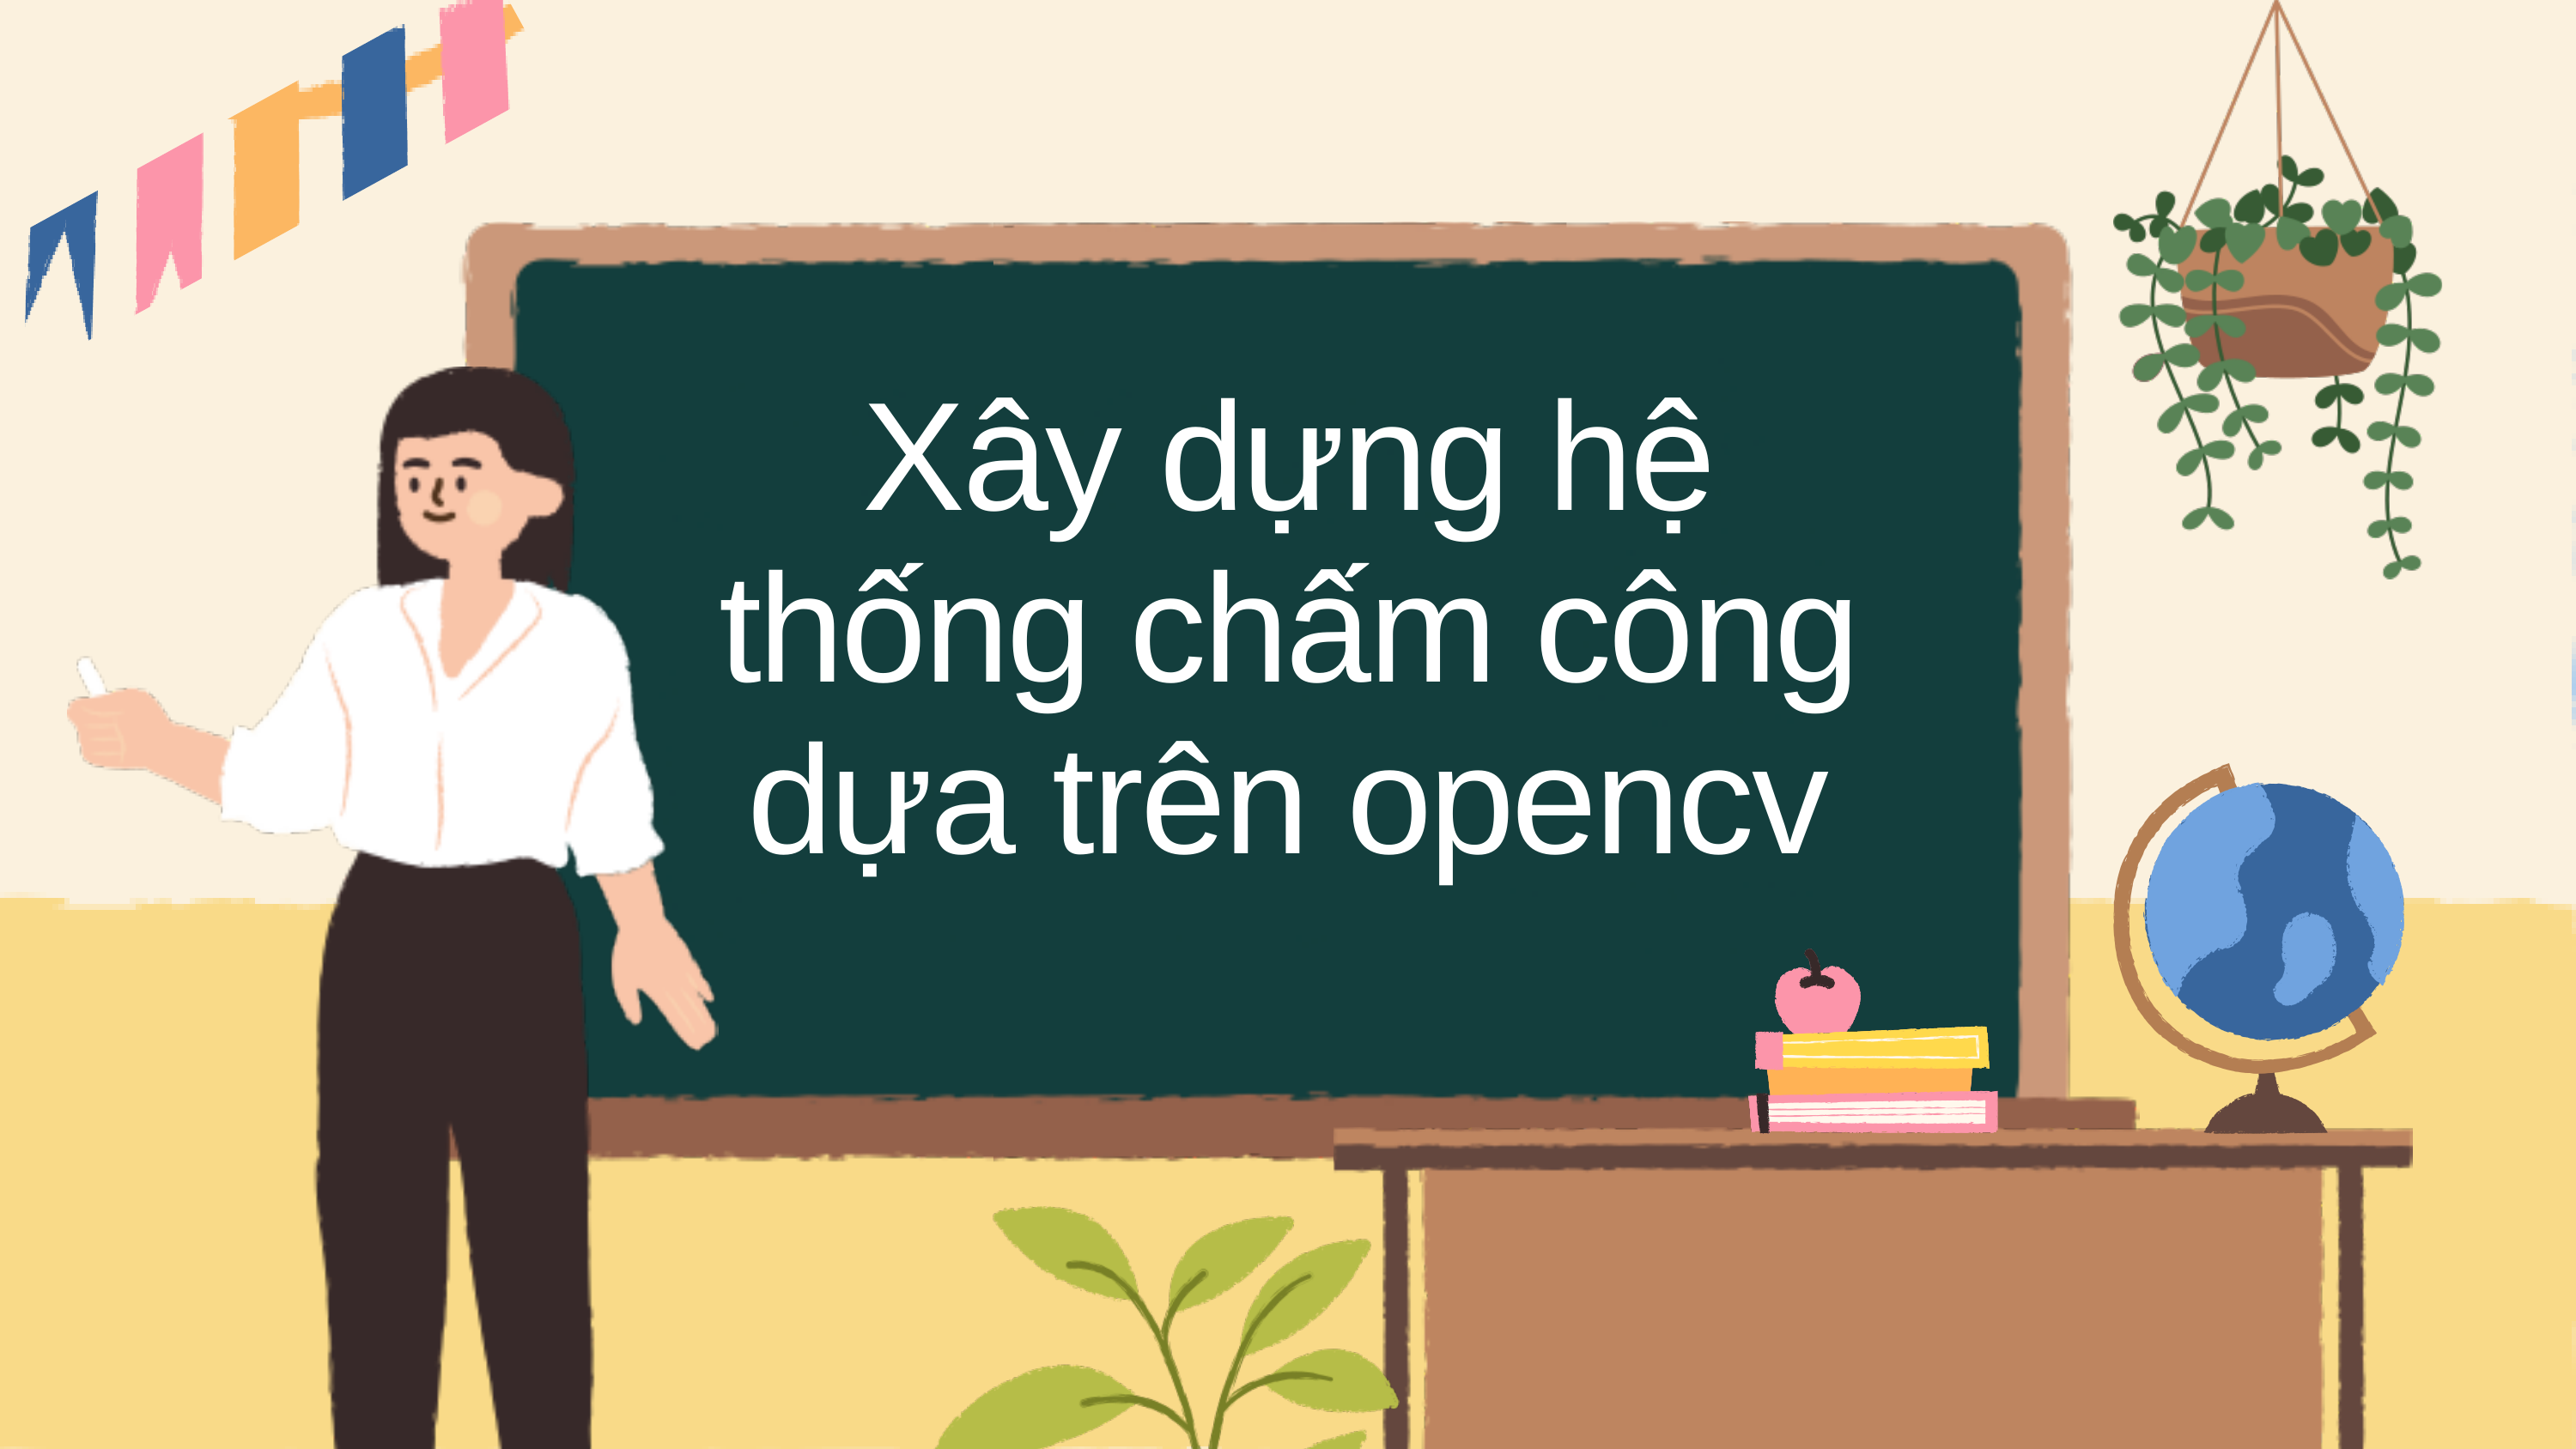

Xây dựng hệ thống chấm công dựa trên opencv